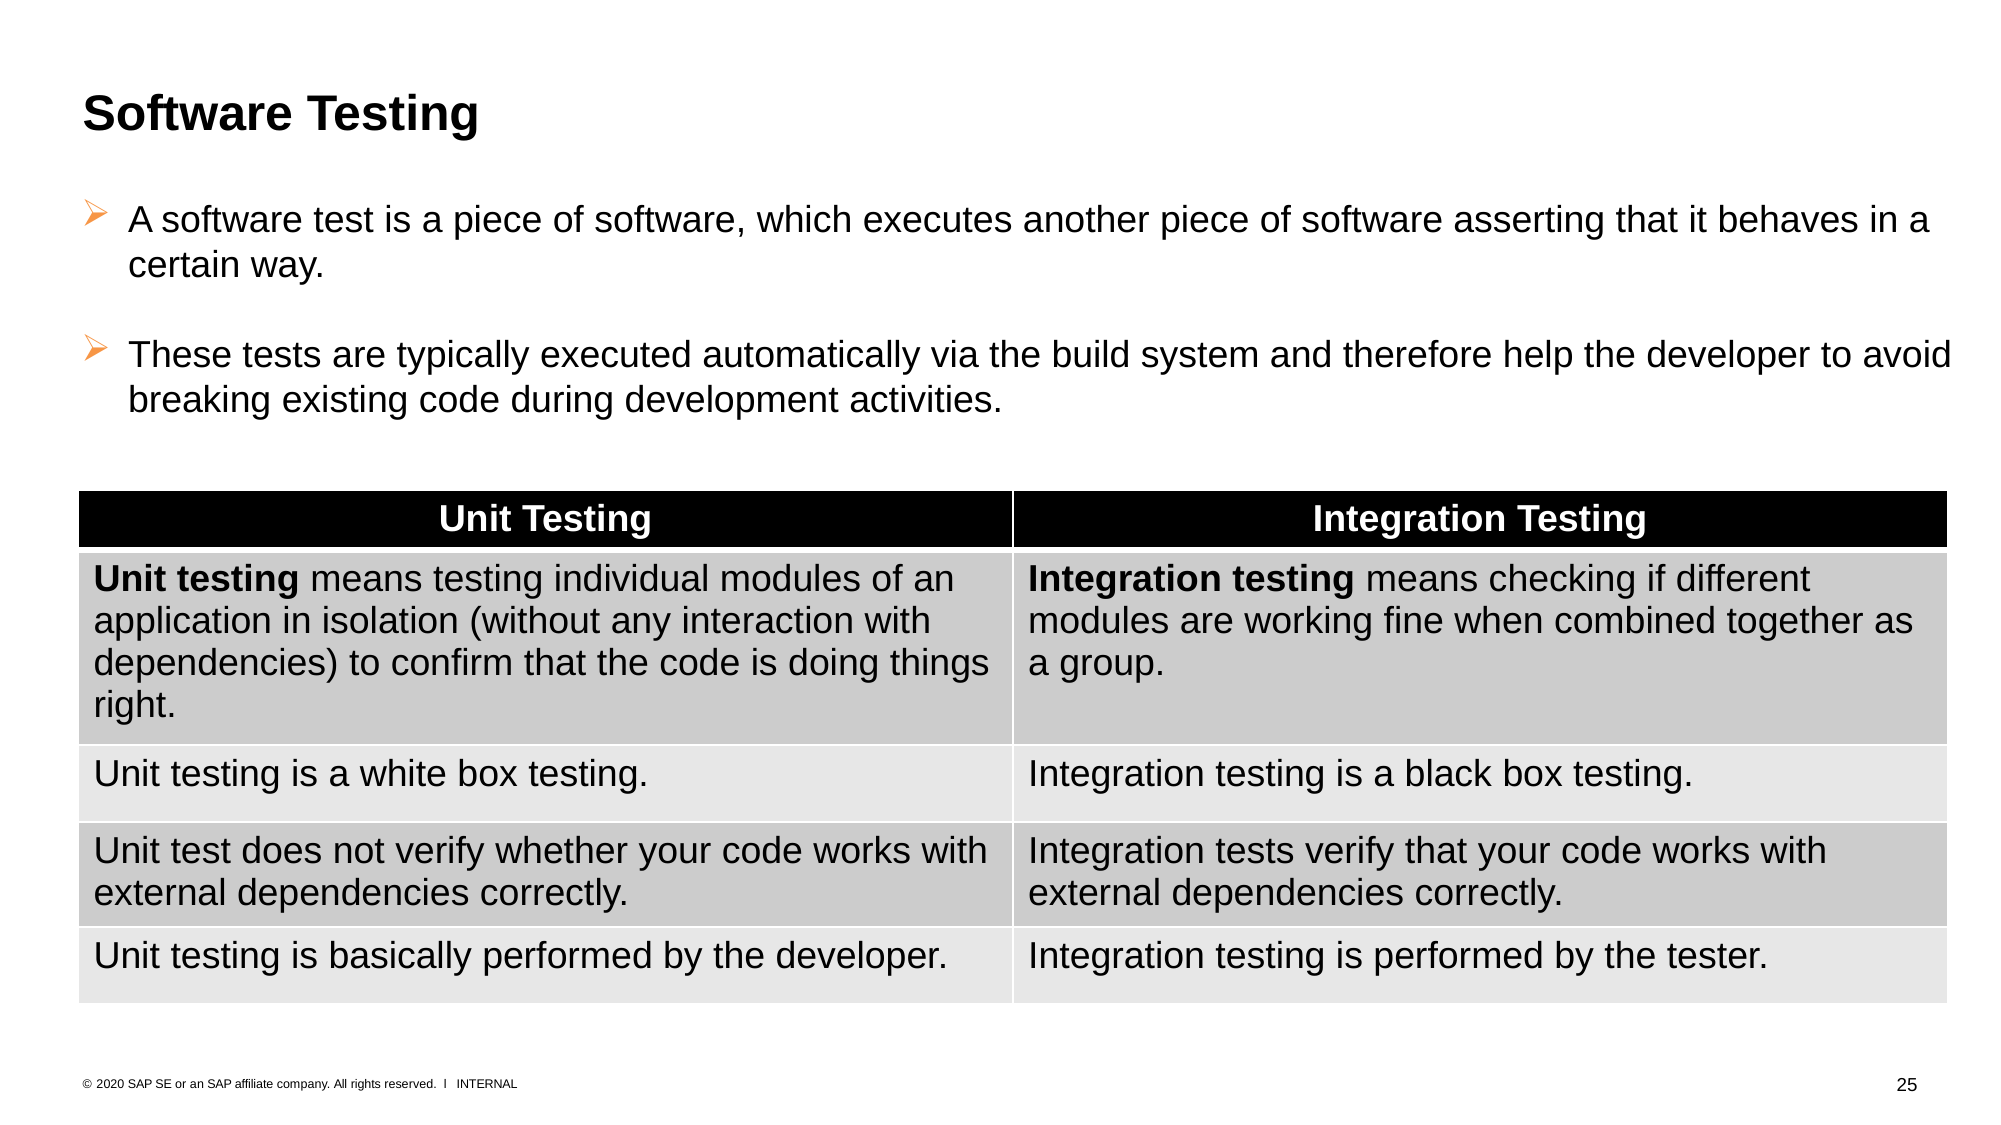

# Software Testing
A software test is a piece of software, which executes another piece of software asserting that it behaves in a certain way.

These tests are typically executed automatically via the build system and therefore help the developer to avoid breaking existing code during development activities.
| Unit Testing | Integration Testing |
| --- | --- |
| Unit testing means testing individual modules of an application in isolation (without any interaction with dependencies) to confirm that the code is doing things right. | Integration testing means checking if different modules are working fine when combined together as a group. |
| Unit testing is a white box testing. | Integration testing is a black box testing. |
| Unit test does not verify whether your code works with external dependencies correctly. | Integration tests verify that your code works with external dependencies correctly. |
| Unit testing is basically performed by the developer. | Integration testing is performed by the tester. |
25
© 2020 SAP SE or an SAP affiliate company. All rights reserved. ǀ INTERNAL